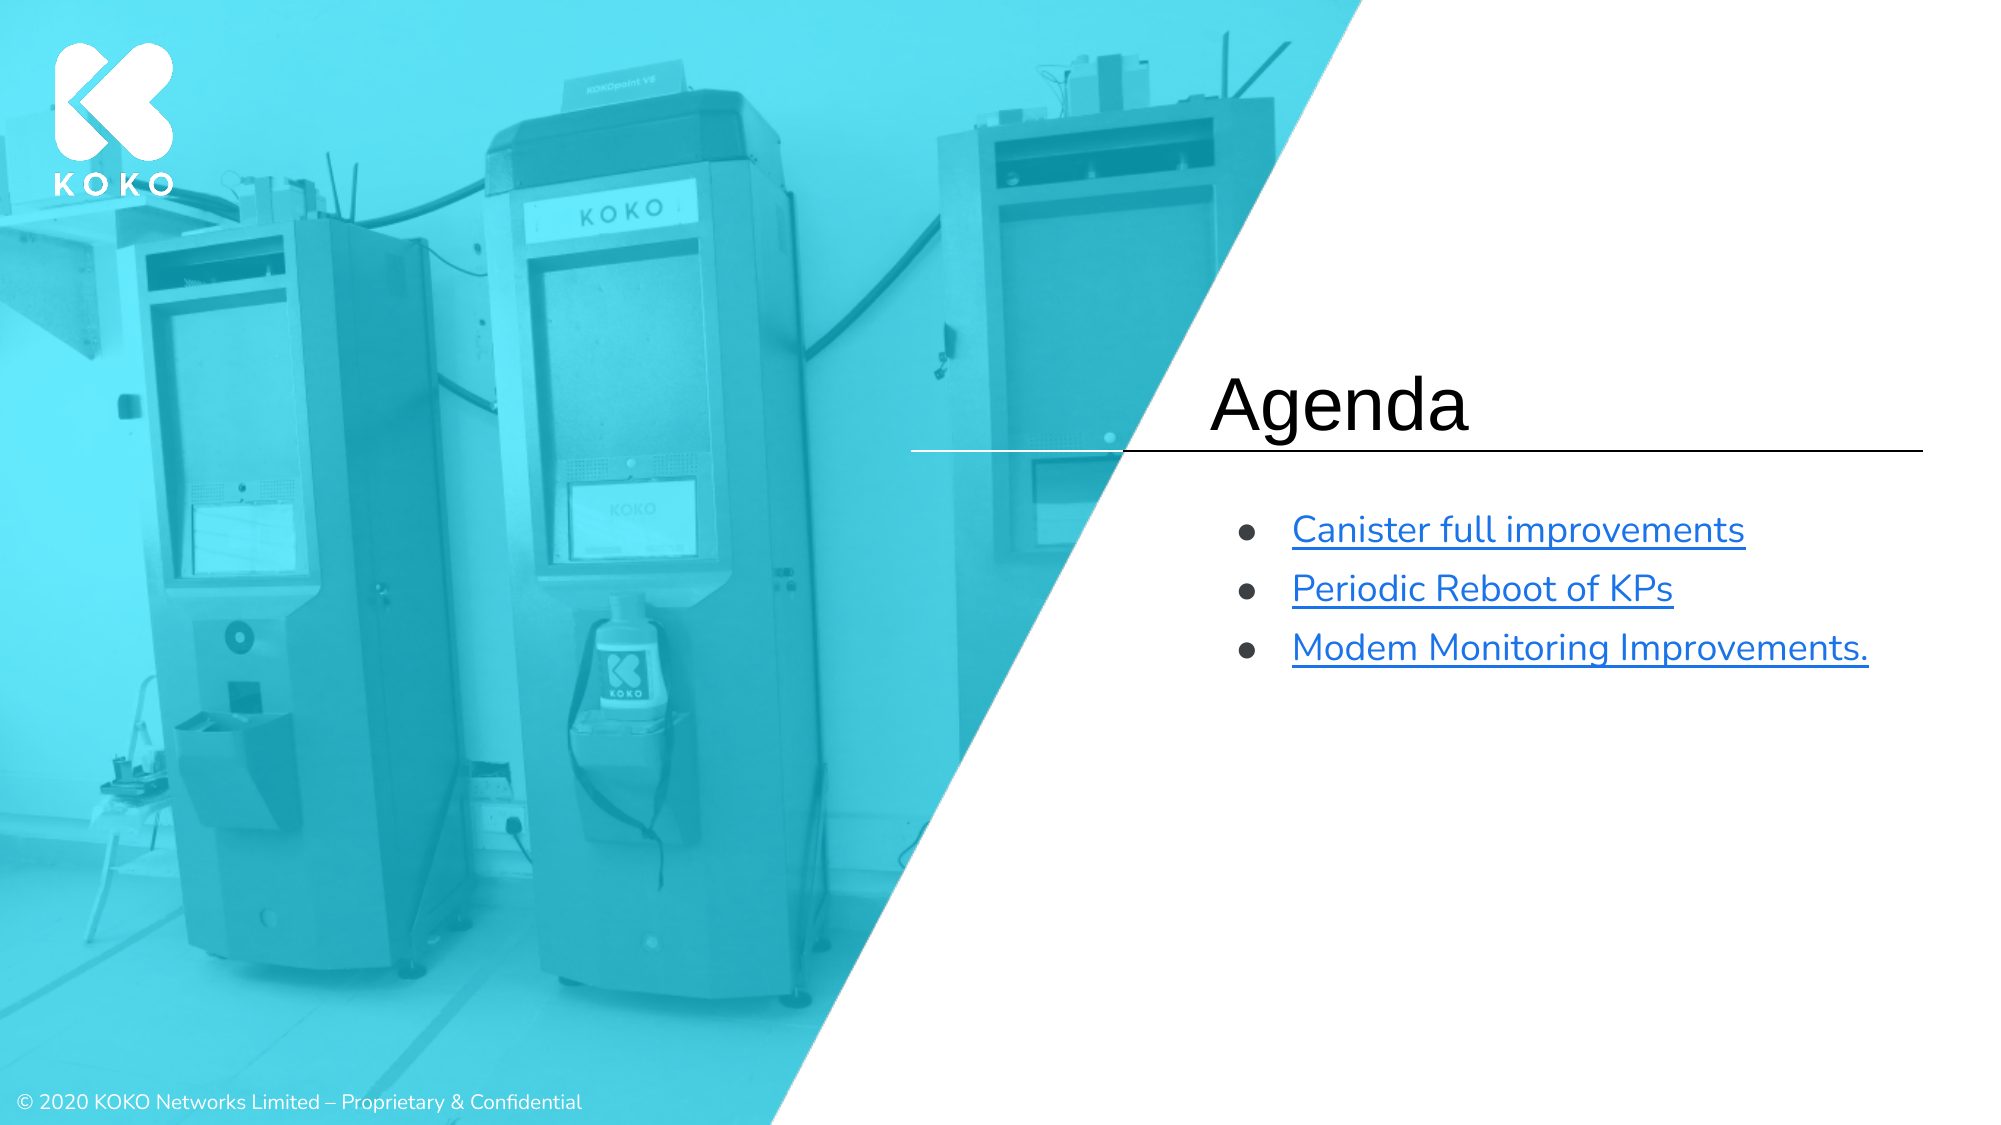

Canister full improvements
Periodic Reboot of KPs
Modem Monitoring Improvements.